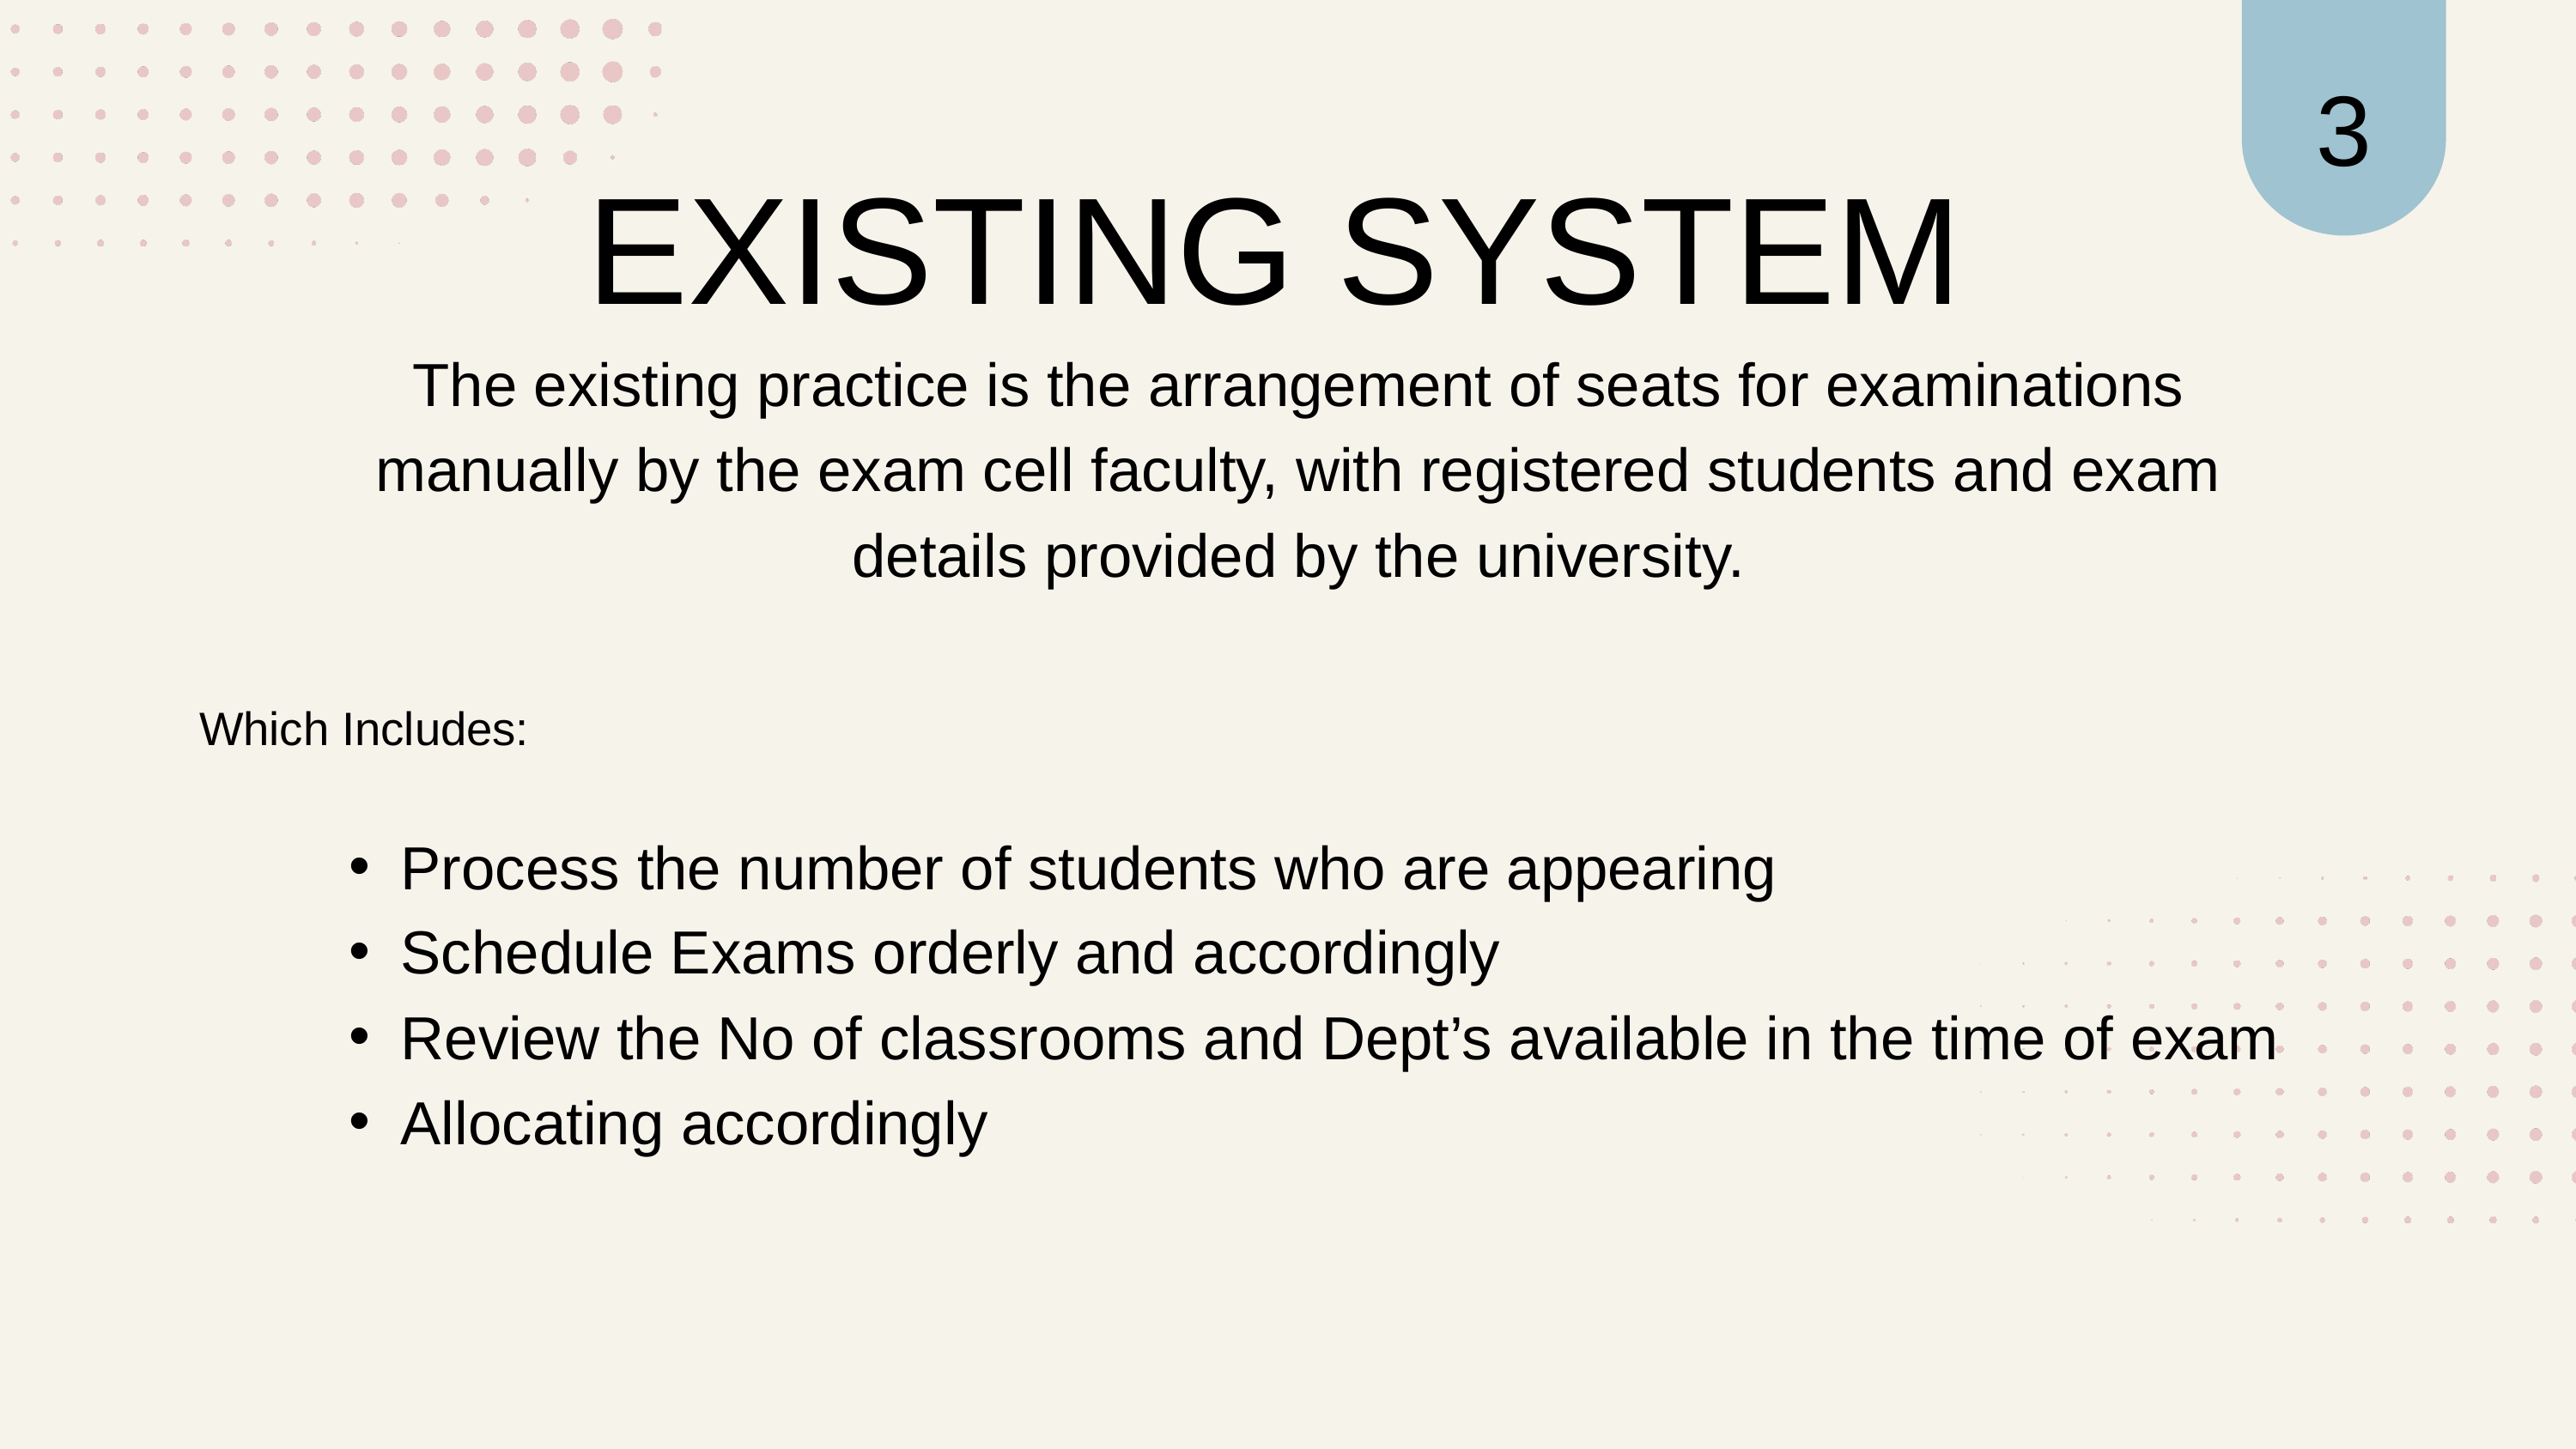

3

EXISTING SYSTEM
The existing practice is the arrangement of seats for examinations manually by the exam cell faculty, with registered students and exam details provided by the university.
Which Includes:
Process the number of students who are appearing
Schedule Exams orderly and accordingly
Review the No of classrooms and Dept’s available in the time of exam
Allocating accordingly